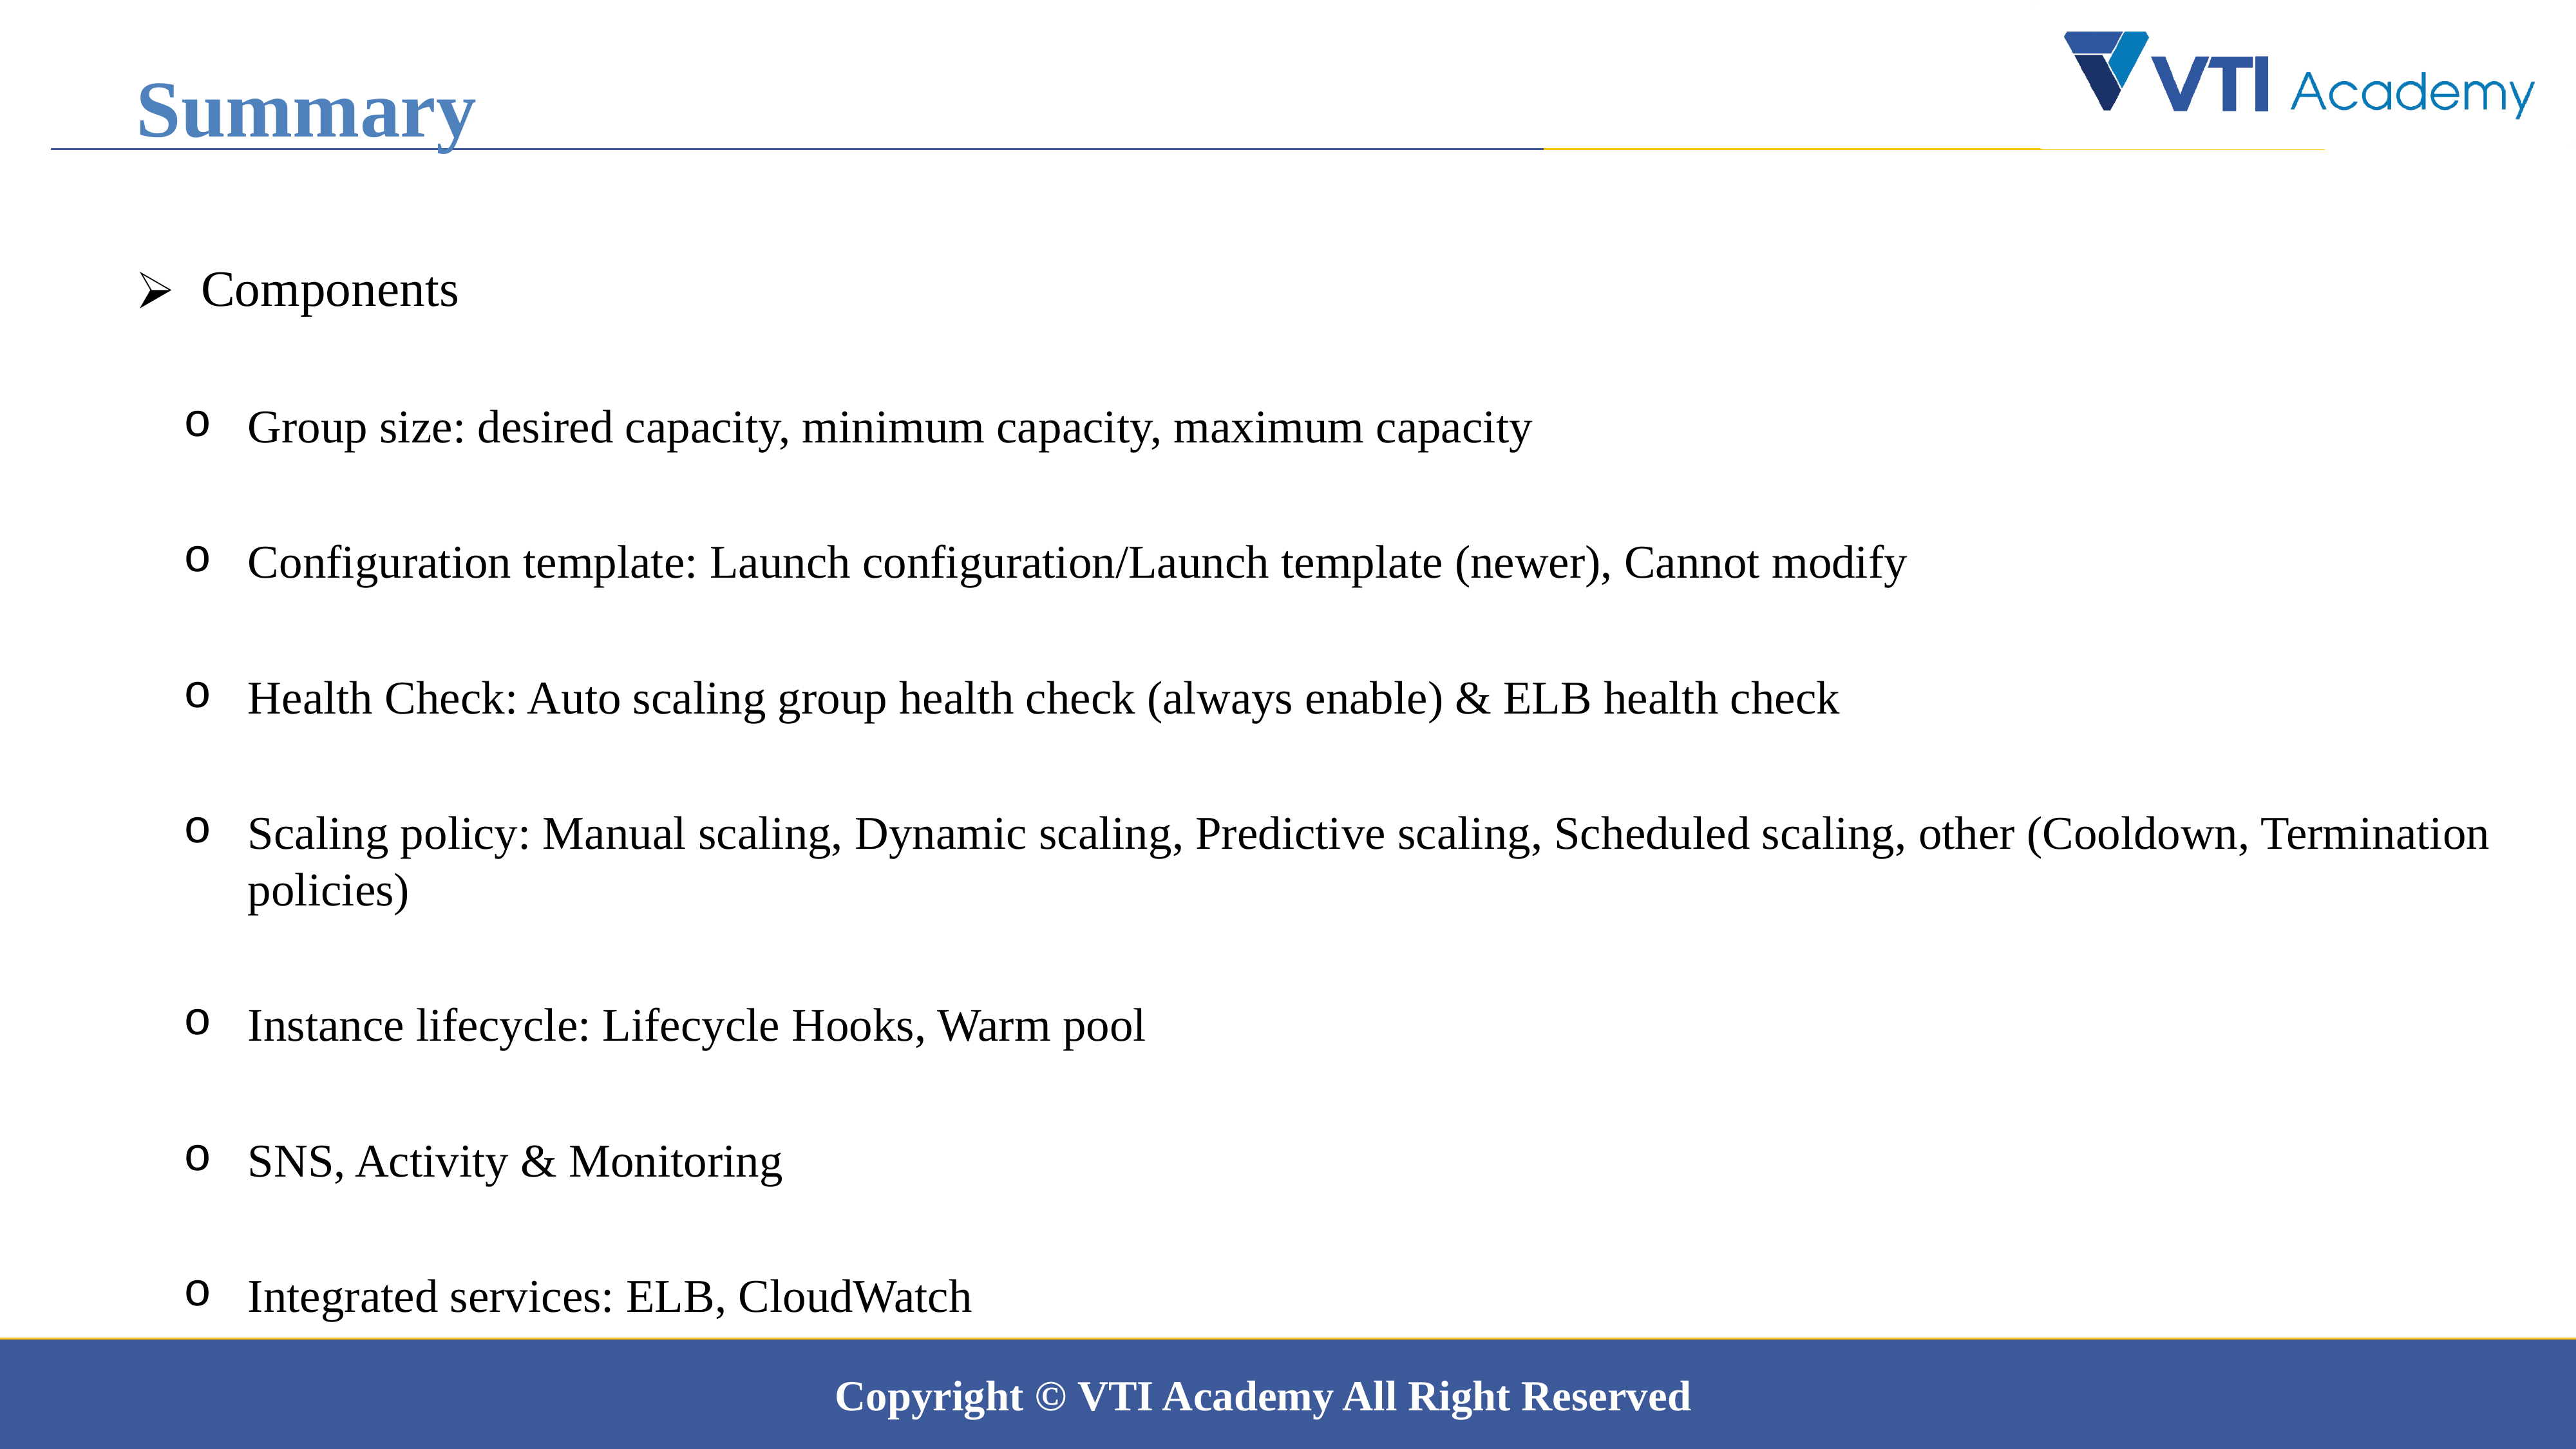

Summary
Components
Group size: desired capacity, minimum capacity, maximum capacity
Configuration template: Launch configuration/Launch template (newer), Cannot modify
Health Check: Auto scaling group health check (always enable) & ELB health check
Scaling policy: Manual scaling, Dynamic scaling, Predictive scaling, Scheduled scaling, other (Cooldown, Termination policies)
Instance lifecycle: Lifecycle Hooks, Warm pool
SNS, Activity & Monitoring
Integrated services: ELB, CloudWatch